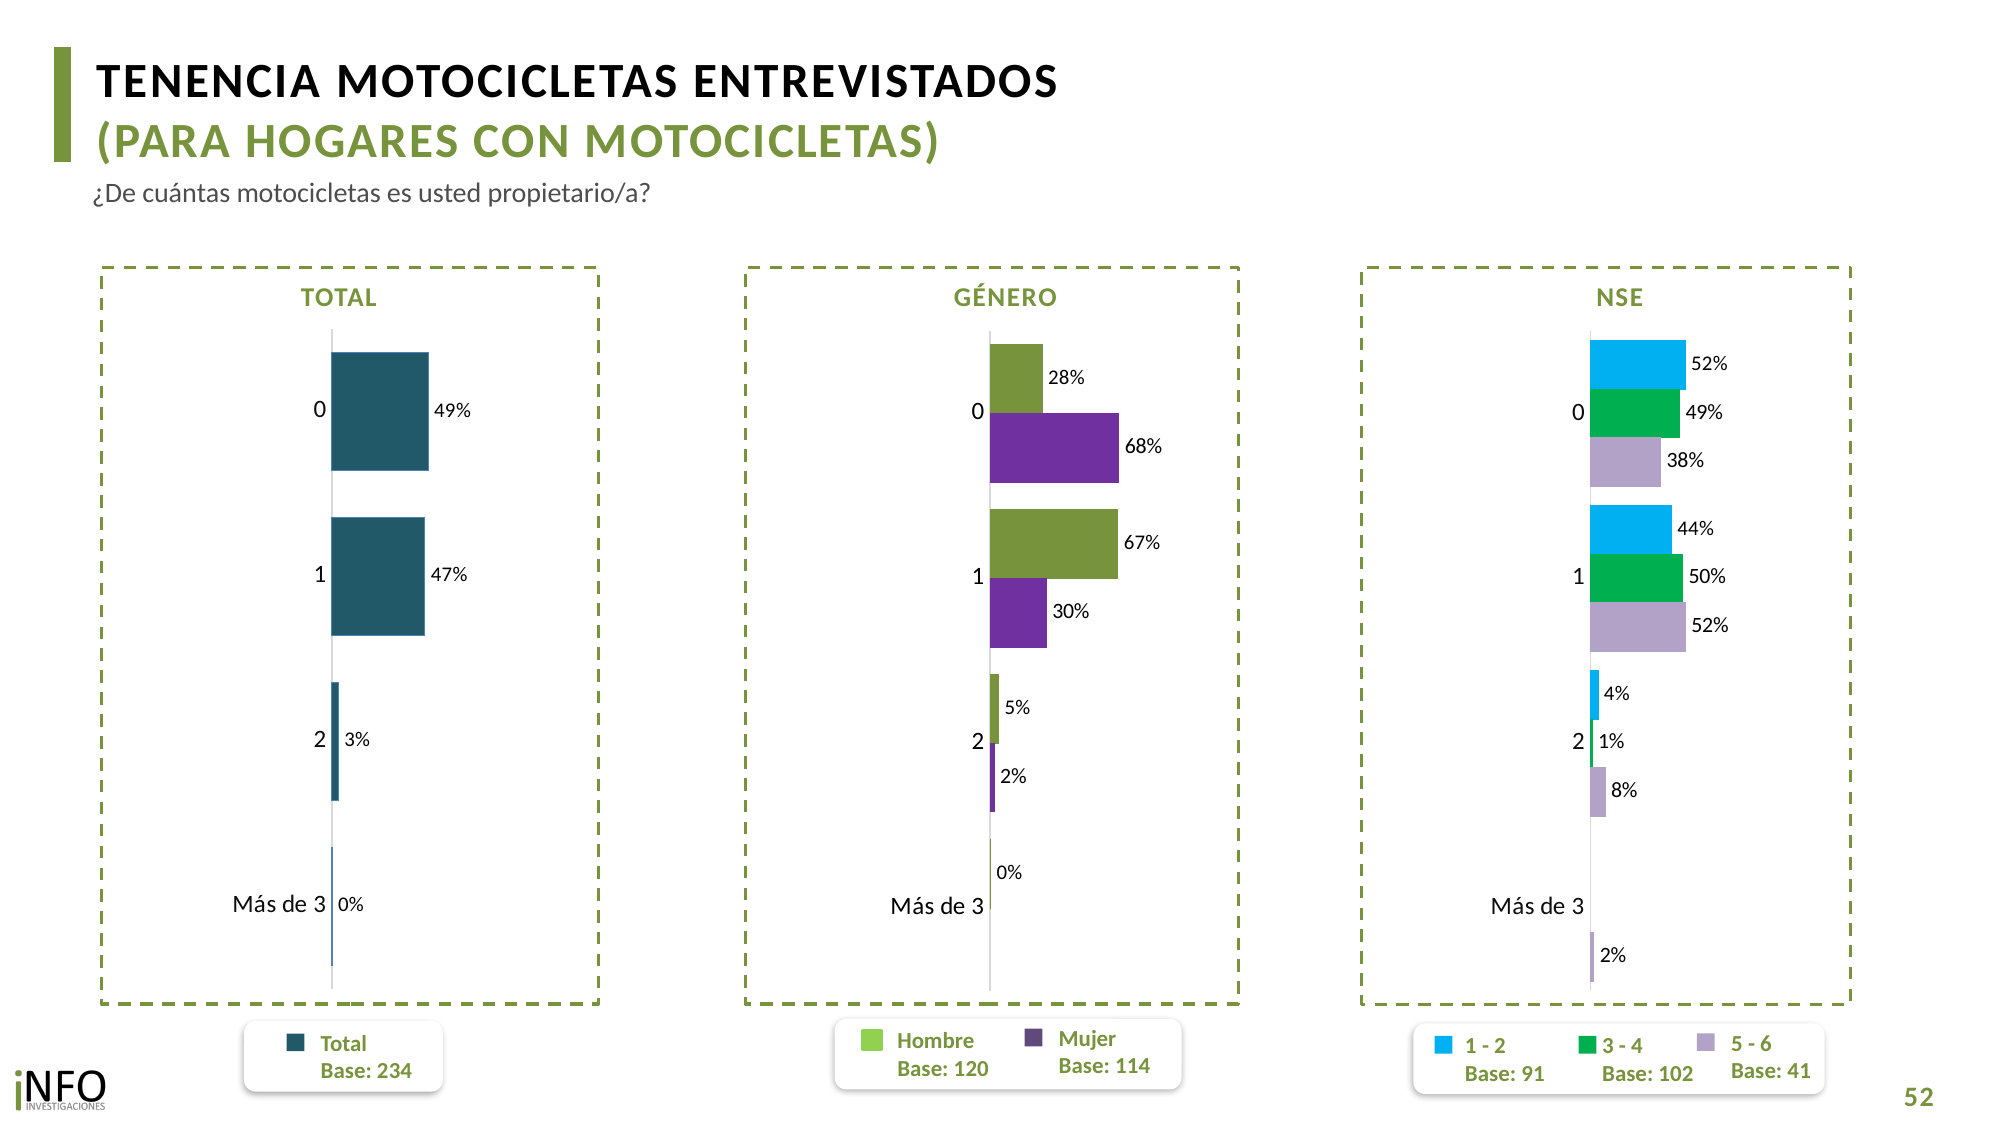

TENENCIA MOTOCICLETAS ENTREVISTADOS
(PARA HOGARES CON MOTOCICLETAS)

¿De cuántas motocicletas es usted propietario/a?

TOTAL
GÉNERO
NSE

### Chart

| Category | Total |
|---|---|
| 0 | 0.49066816325391555 |
| 1 | 0.473948244907583 |
| 2 | 0.03339817339200356 |
| Más de 3 | 0.001985418446498077 |

### Chart

| Category | Hombre | Mujer |
|---|---|---|
| 0 | 0.27576211121672023 | 0.6796145116670516 |
| 1 | 0.6742741743032559 | 0.29782080460064886 |
| 2 | 0.04572009711323867 | 0.022564683732300476 |
| Más de 3 | 0.004243617366785129 | None |

### Chart

| Category | 1 - 2 | 3 - 4 | 5 - 6 |
|---|---|---|---|
| 0 | 0.5161552615644901 | 0.4865663567500953 | 0.38309748491461854 |
| 1 | 0.4414648570554069 | 0.5030954706299395 | 0.5176179542760885 |
| 2 | 0.0423798813801029 | 0.010338172619965542 | 0.07991637875594623 |
| Más de 3 | None | None | 0.019368182053346547 |
Mujer
Base: 114

Hombre
Base: 120

5 - 6
Base: 41

1 - 2
Base: 91
3 - 4
Base: 102

Total
Base: 234

52